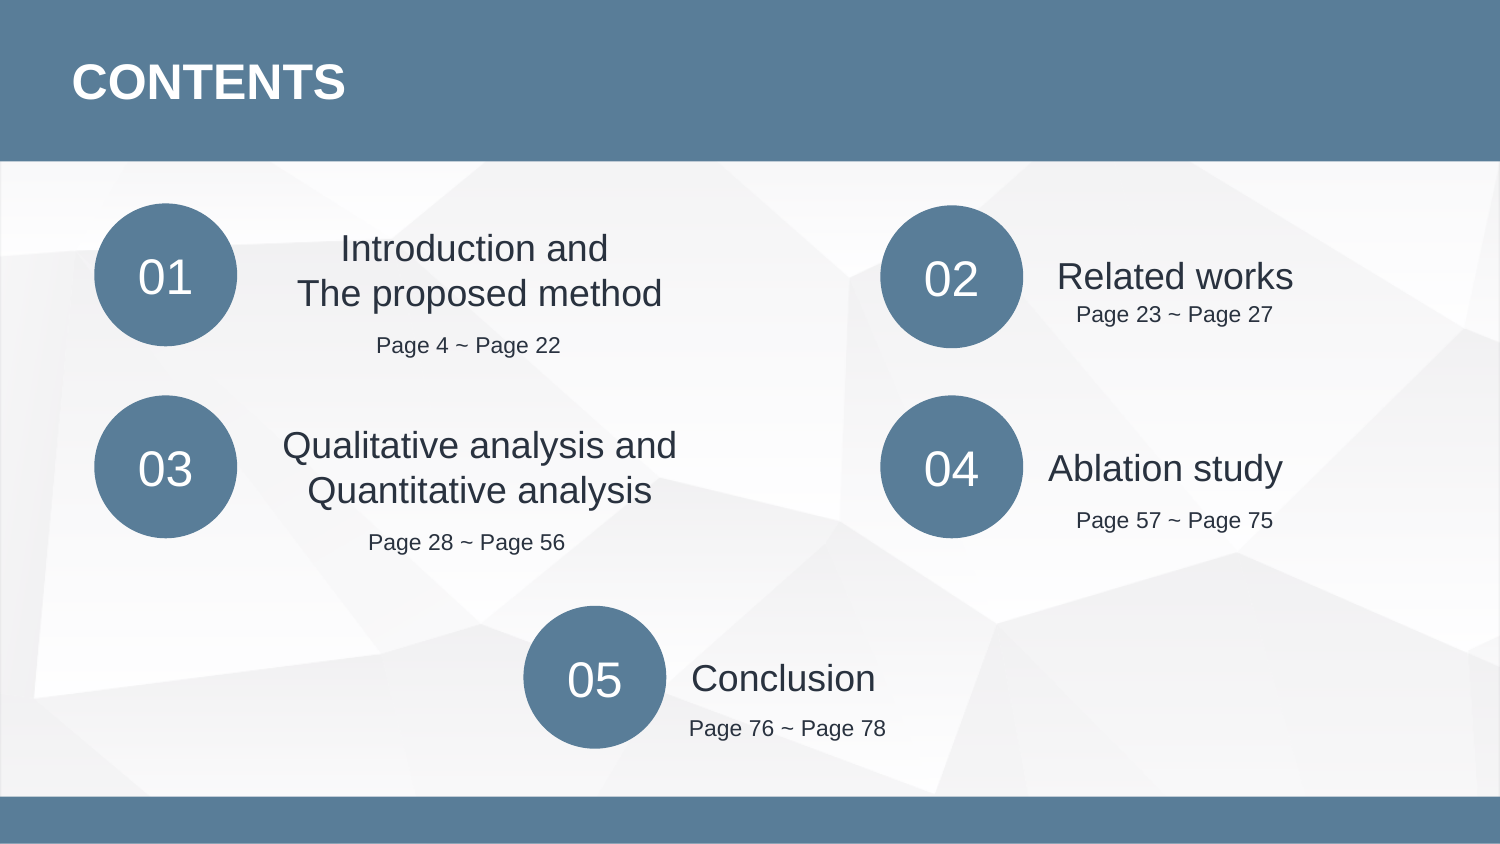

CONTENTS
01
02
Introduction and
The proposed method
Related works
Page 23 ~ Page 27
Page 4 ~ Page 22
03
04
Qualitative analysis and Quantitative analysis
Ablation study
Page 57 ~ Page 75
Page 28 ~ Page 56
05
Conclusion
Page 76 ~ Page 78